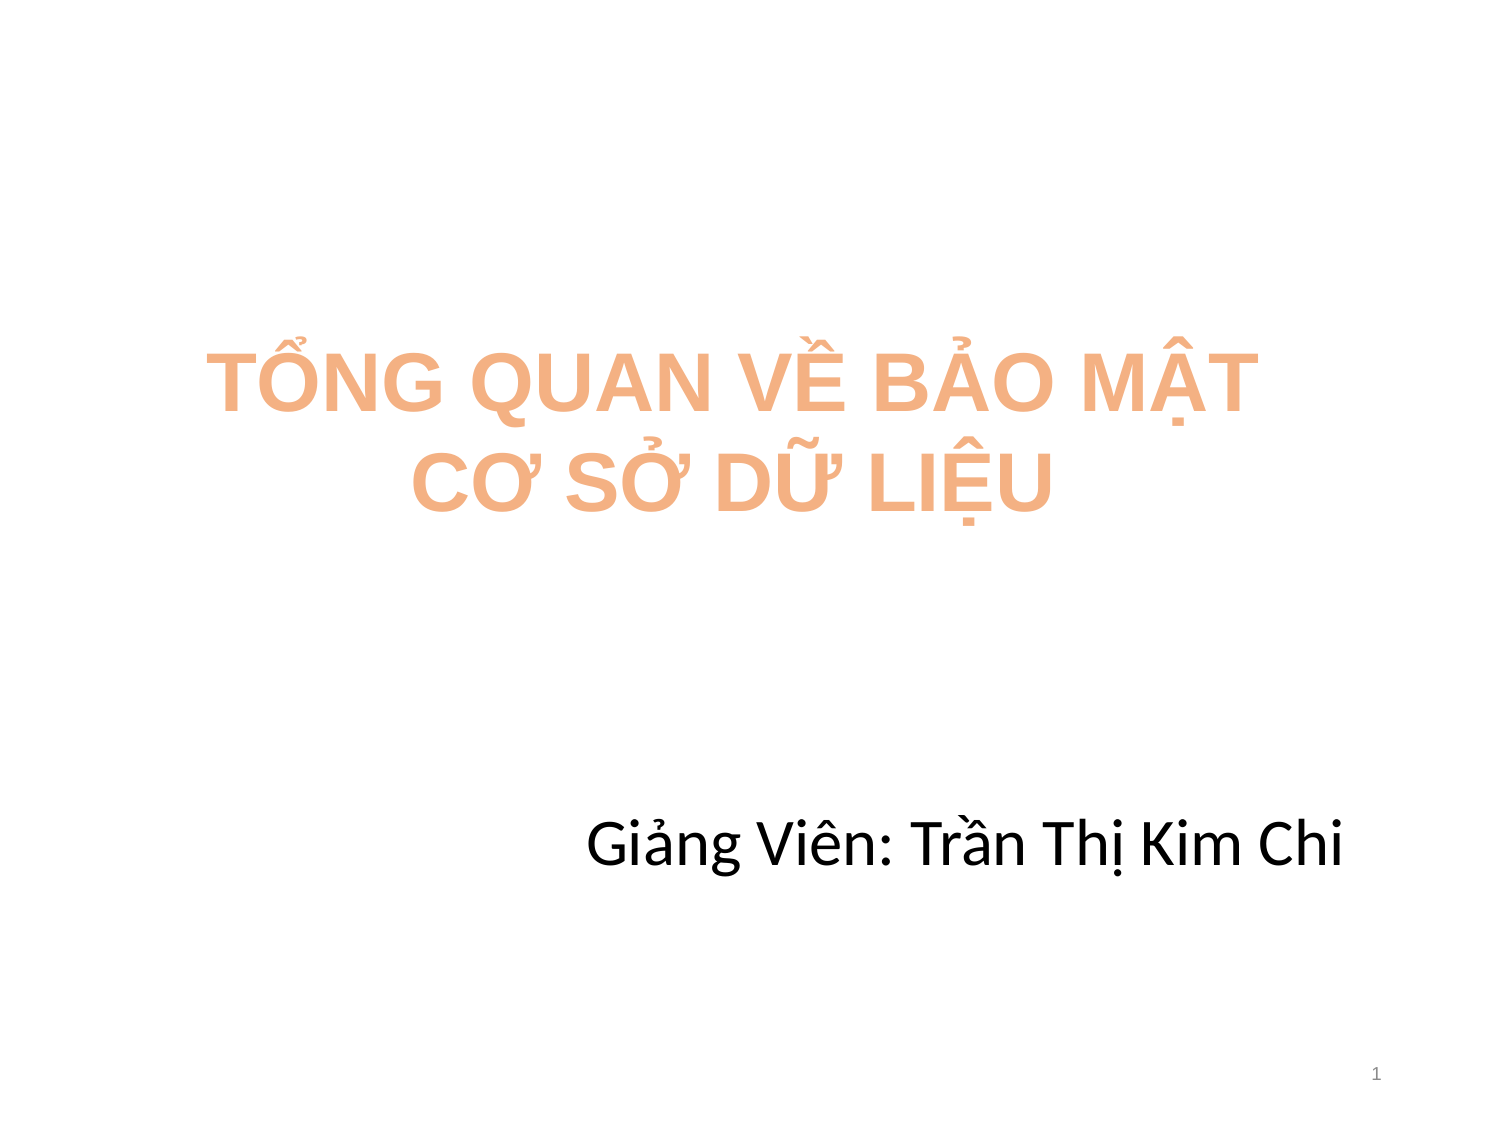

TỔNG QUAN VỀ BẢO MẬT
CƠ SỞ DỮ LIỆU
Giảng Viên: Trần Thị Kim Chi
1